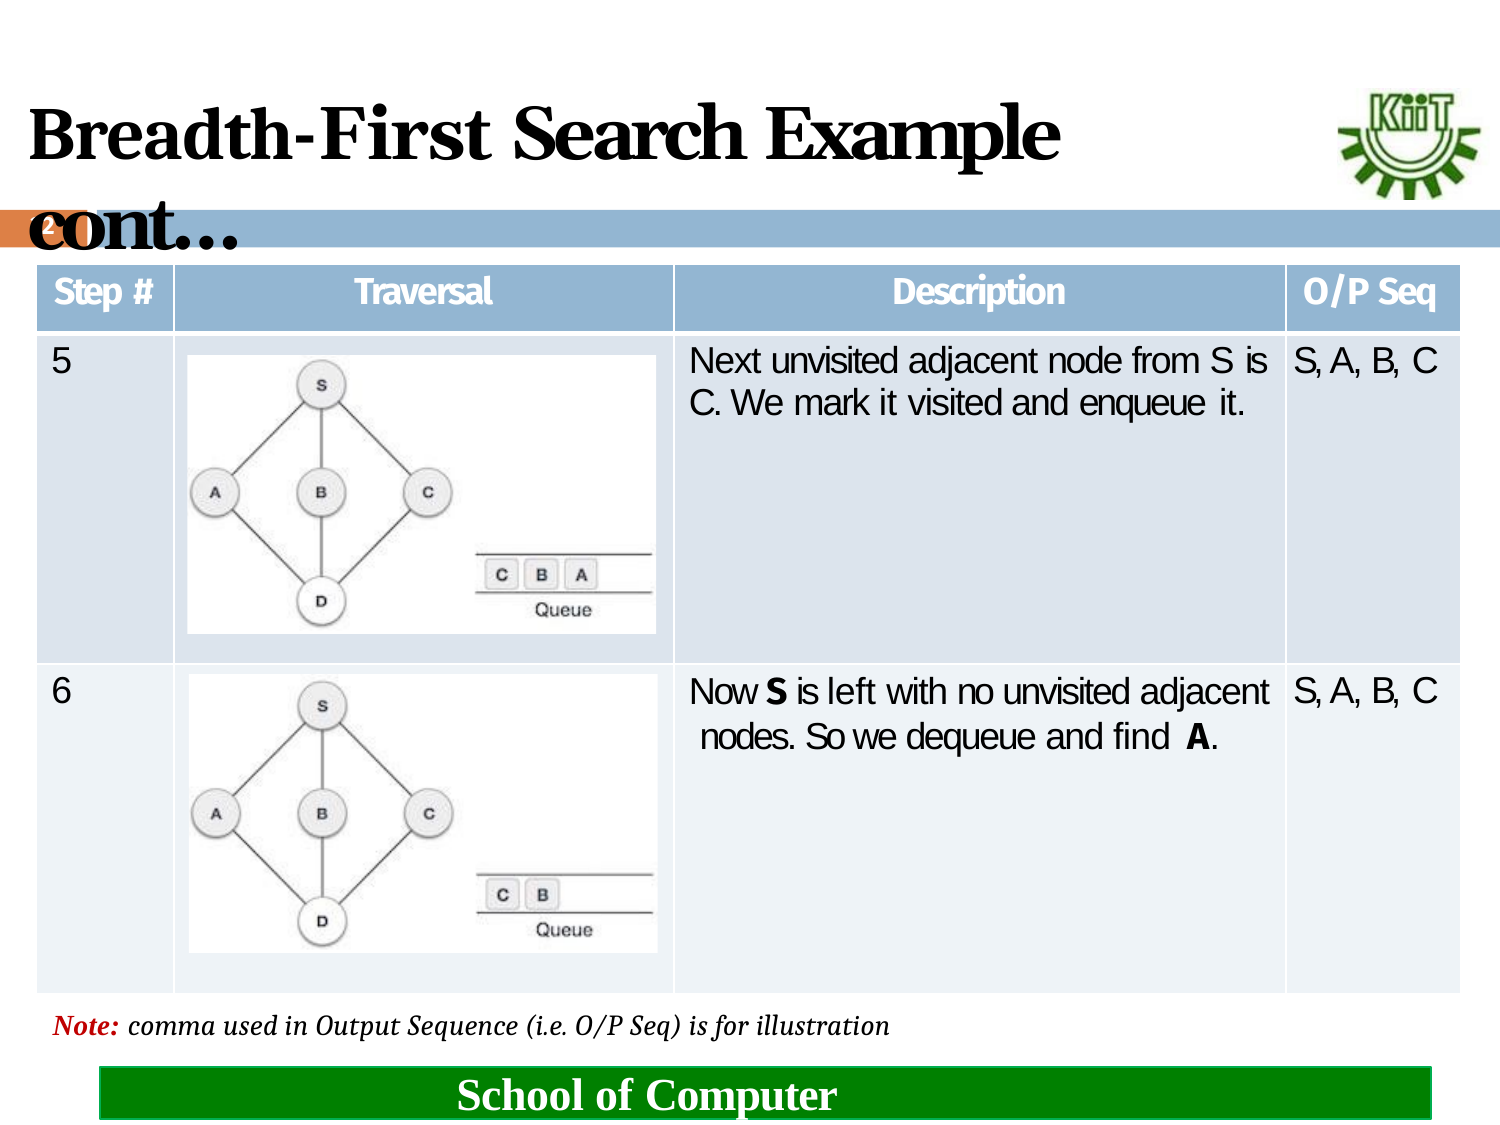

# Breadth-First Search Example cont…

22
| Step # | Traversal | Description | O/P Seq |
| --- | --- | --- | --- |
| 5 |  | Next unvisited adjacent node from S is C. We mark it visited and enqueue it. | S, A, B, C |
| 6 |  | Now S is left with no unvisited adjacent nodes. So we dequeue and find A. | S, A, B, C |

Note: comma used in Output Sequence (i.e. O/P Seq) is for illustration

School of Computer Engineering